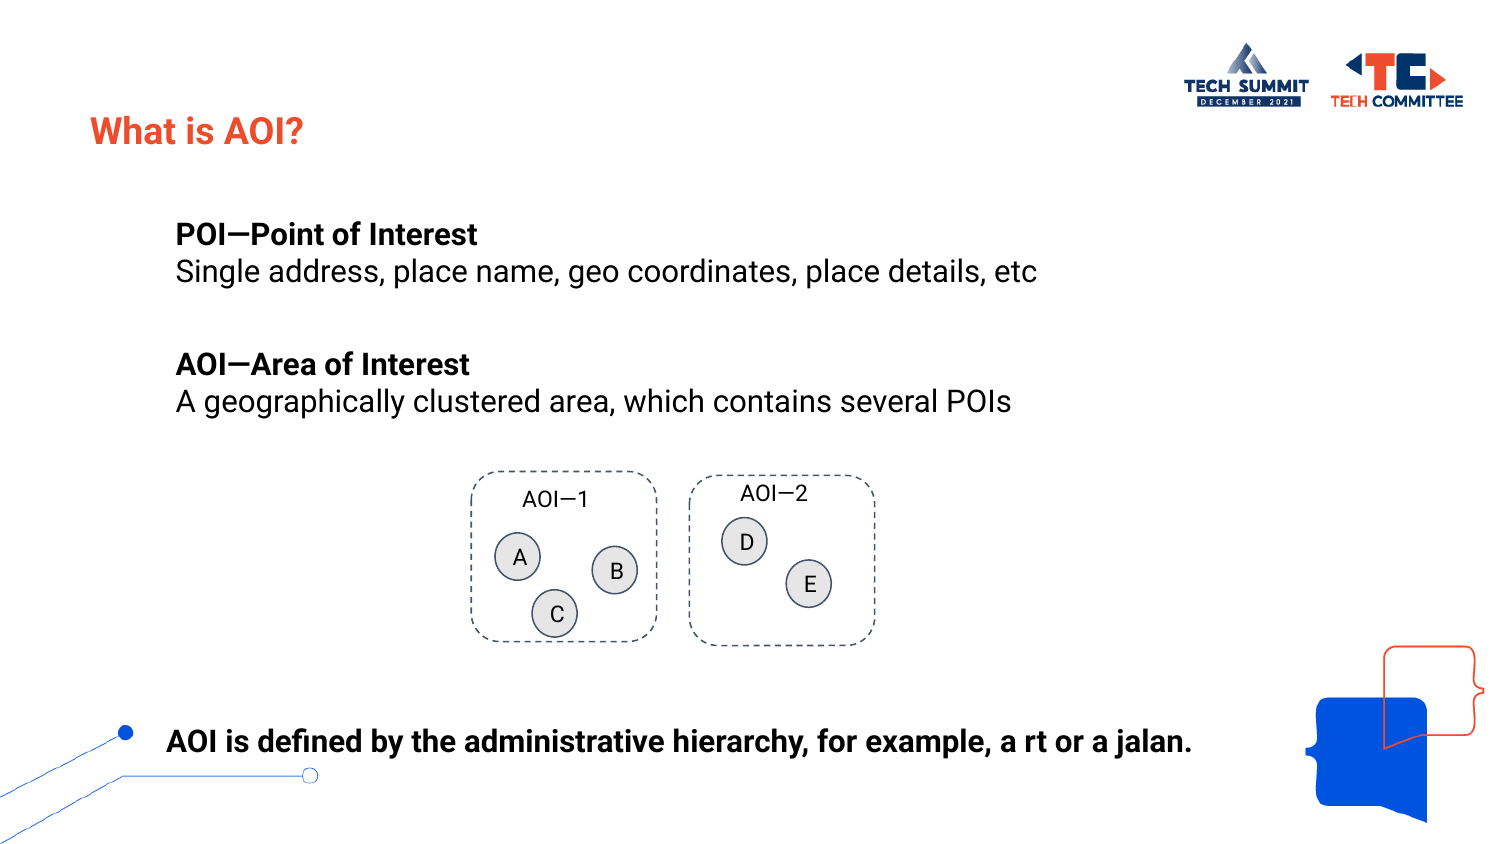

What is AOI?
POI—Point of Interest
Single address, place name, geo coordinates, place details, etc

AOI—Area of Interest
A geographically clustered area, which contains several POIs
AOI—2

D
E

AOI—1
A
B
C
AOI is defined by the administrative hierarchy, for example, a rt or a jalan.